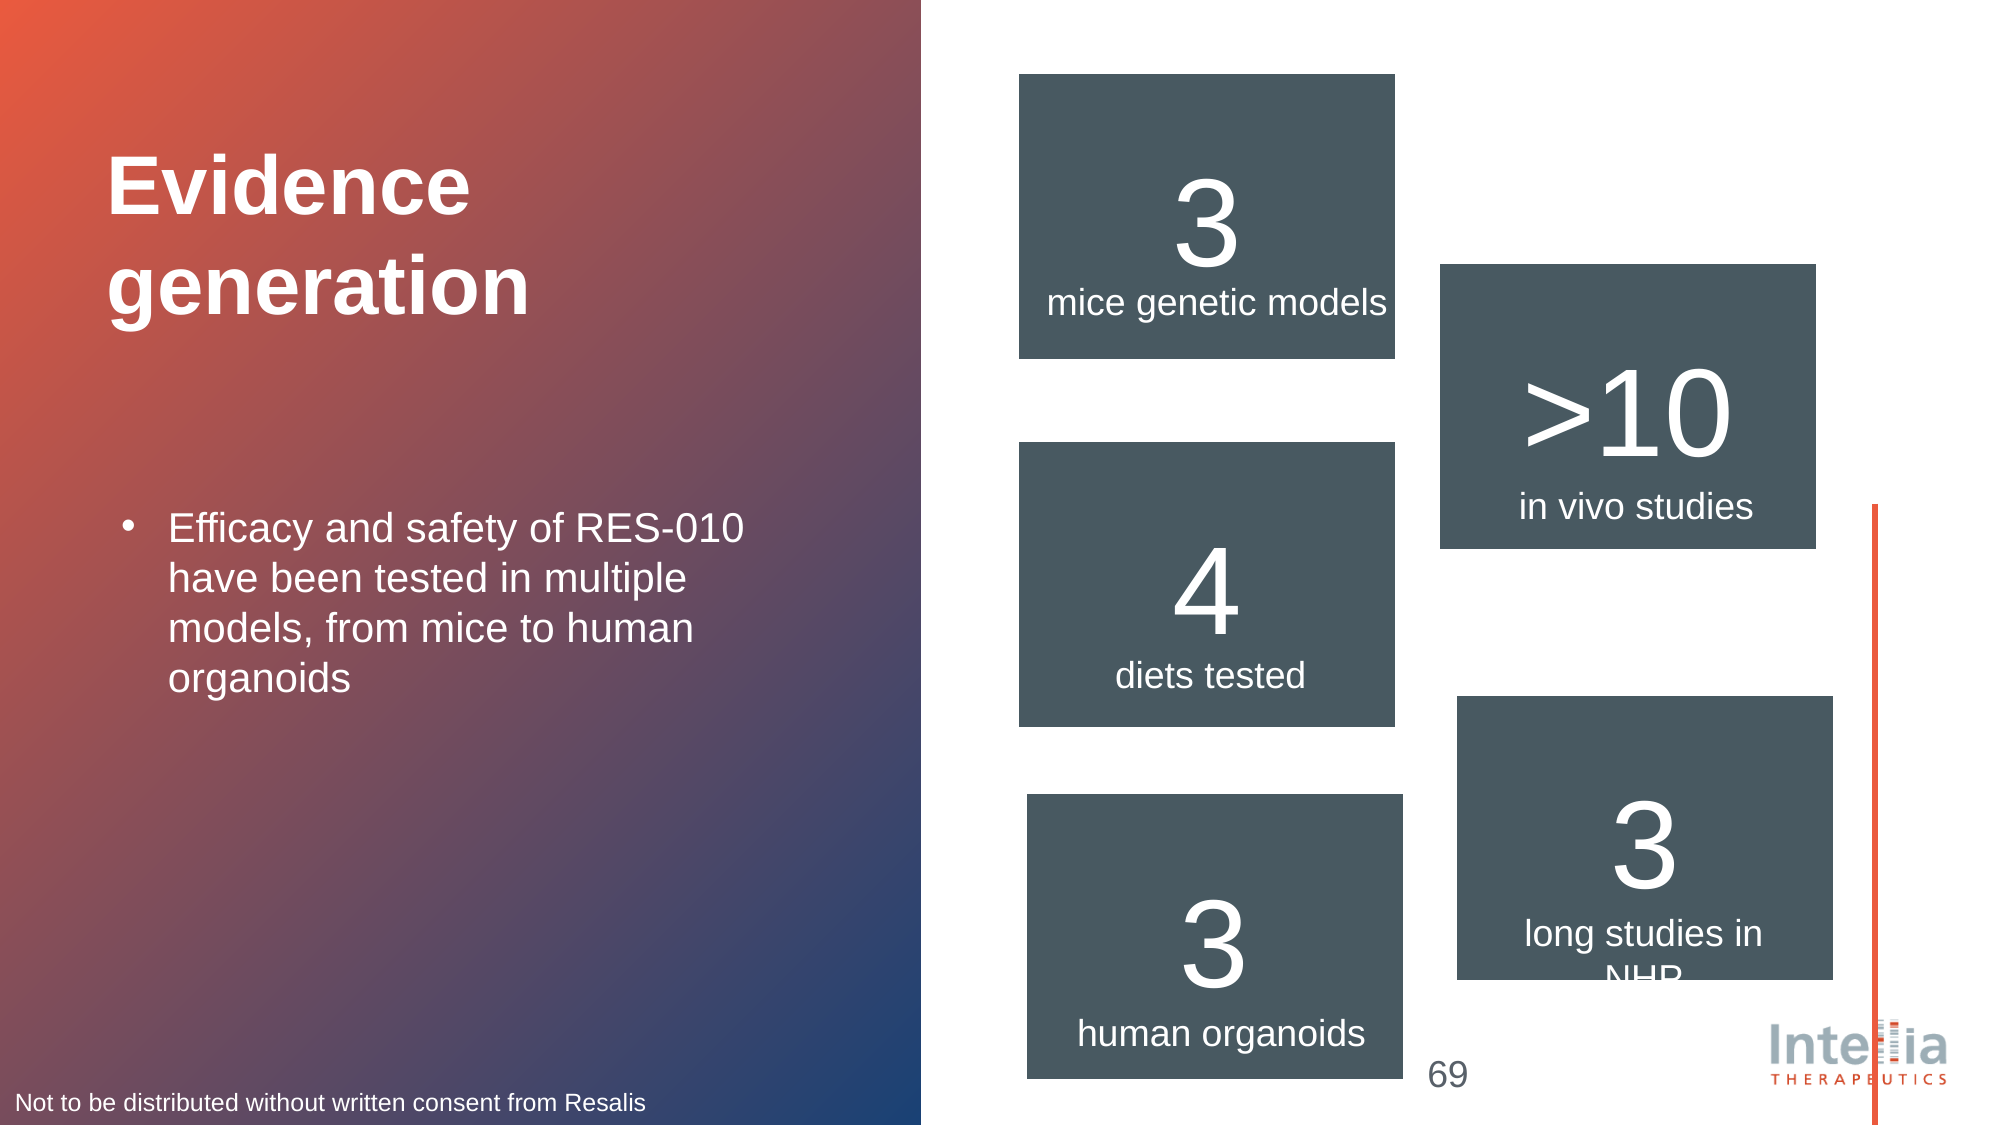

# Evidence generation
3
>10
mice genetic models
4
in vivo studies
Efficacy and safety of RES-010 have been tested in multiple models, from mice to human organoids

diets tested
3
3
long studies in NHP
human organoids
69
Not to be distributed without written consent from Resalis